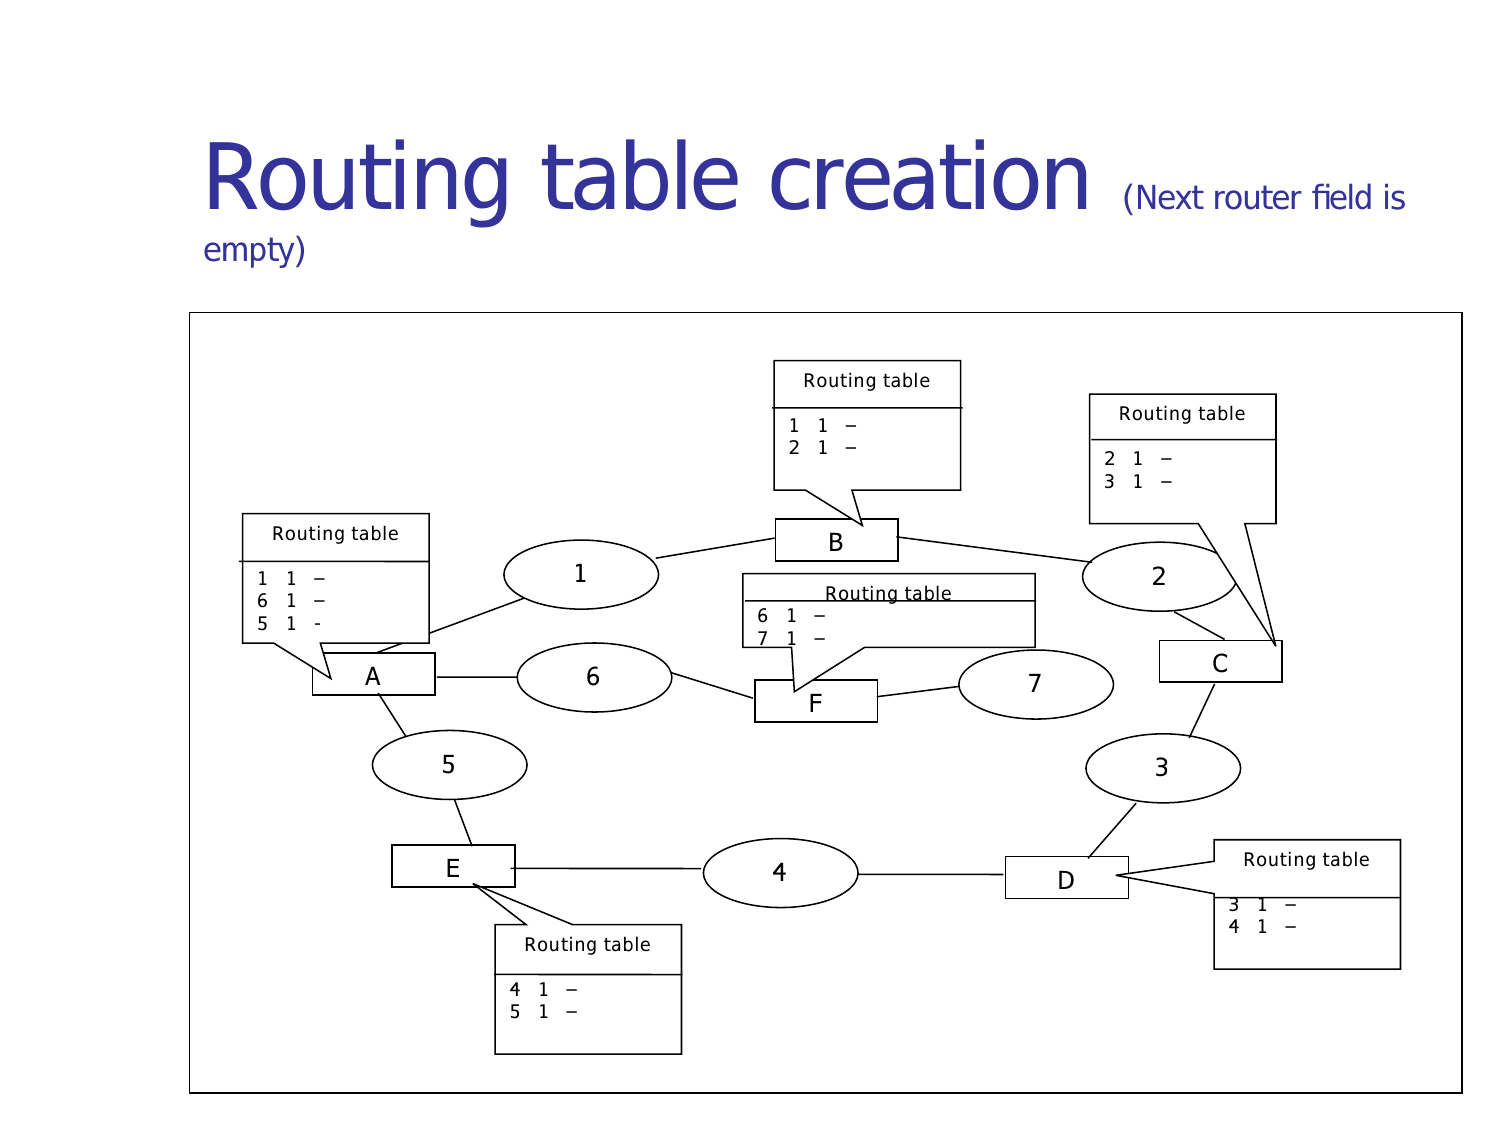

Routing table creation (Next router field is empty)

Routing table

1   1   –
2   1   –

Routing table

2   1   –
3   1   –

Routing table

1   1   –
6   1   –
5   1   -
B

1
2

Routing table
6   1   –
7   1   –

C
6
7
A

F

5
3

4
Routing table

3   1   –
4   1   –

E
D

Routing table

4   1   –
5   1   –

An introduction to the Internet | Atul Kahate
264